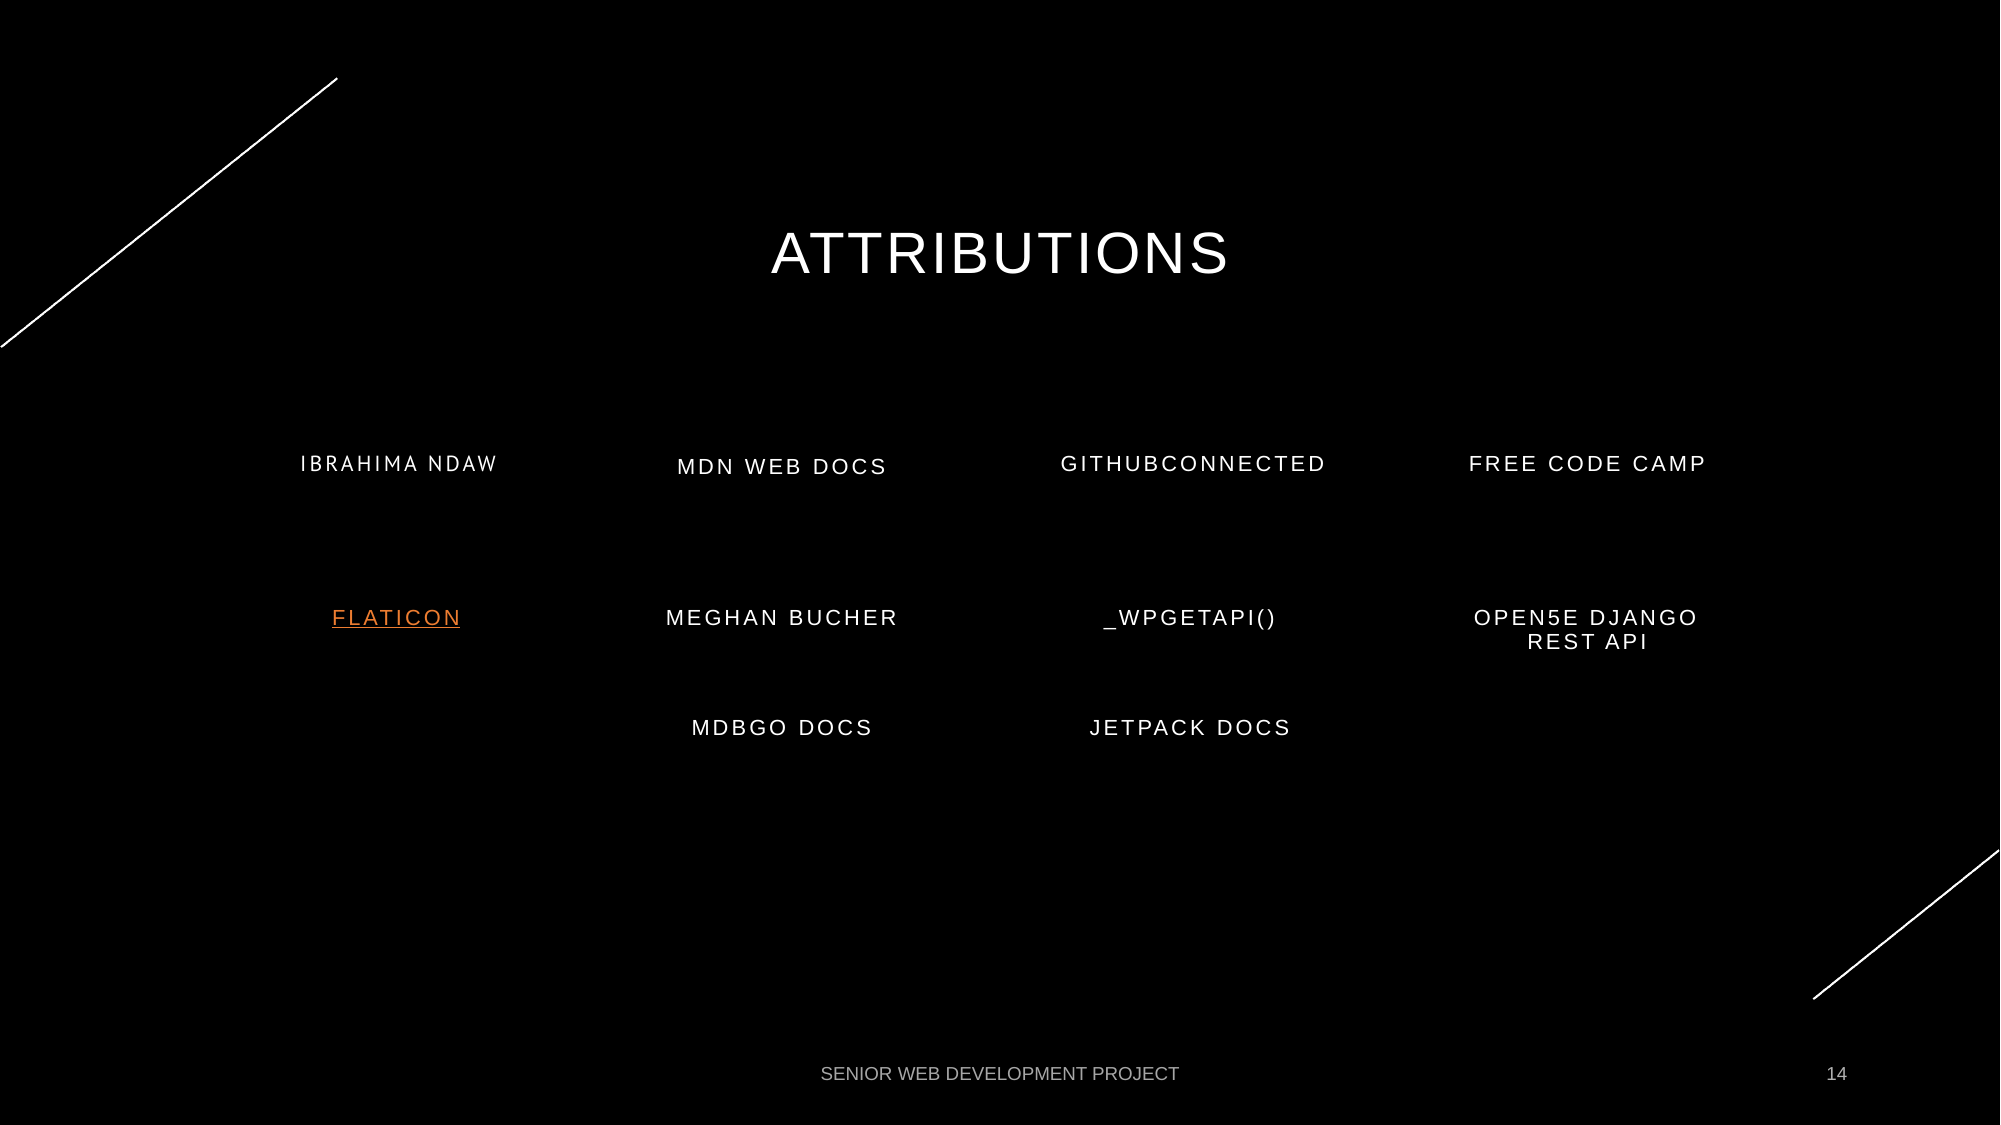

# Attributions
GITHUBCONNECTED
FREE CODE CAMP
IBRAHIMA NDAW
MDN WEB DOCS
FLATICON
MEGHAN BUCHER
_WPGETAPI()
OPEN5E DJANGO REST API
MDBGO DOCS
JETPACK DOCS
14
SENIOR WEB DEVELOPMENT PROJECT